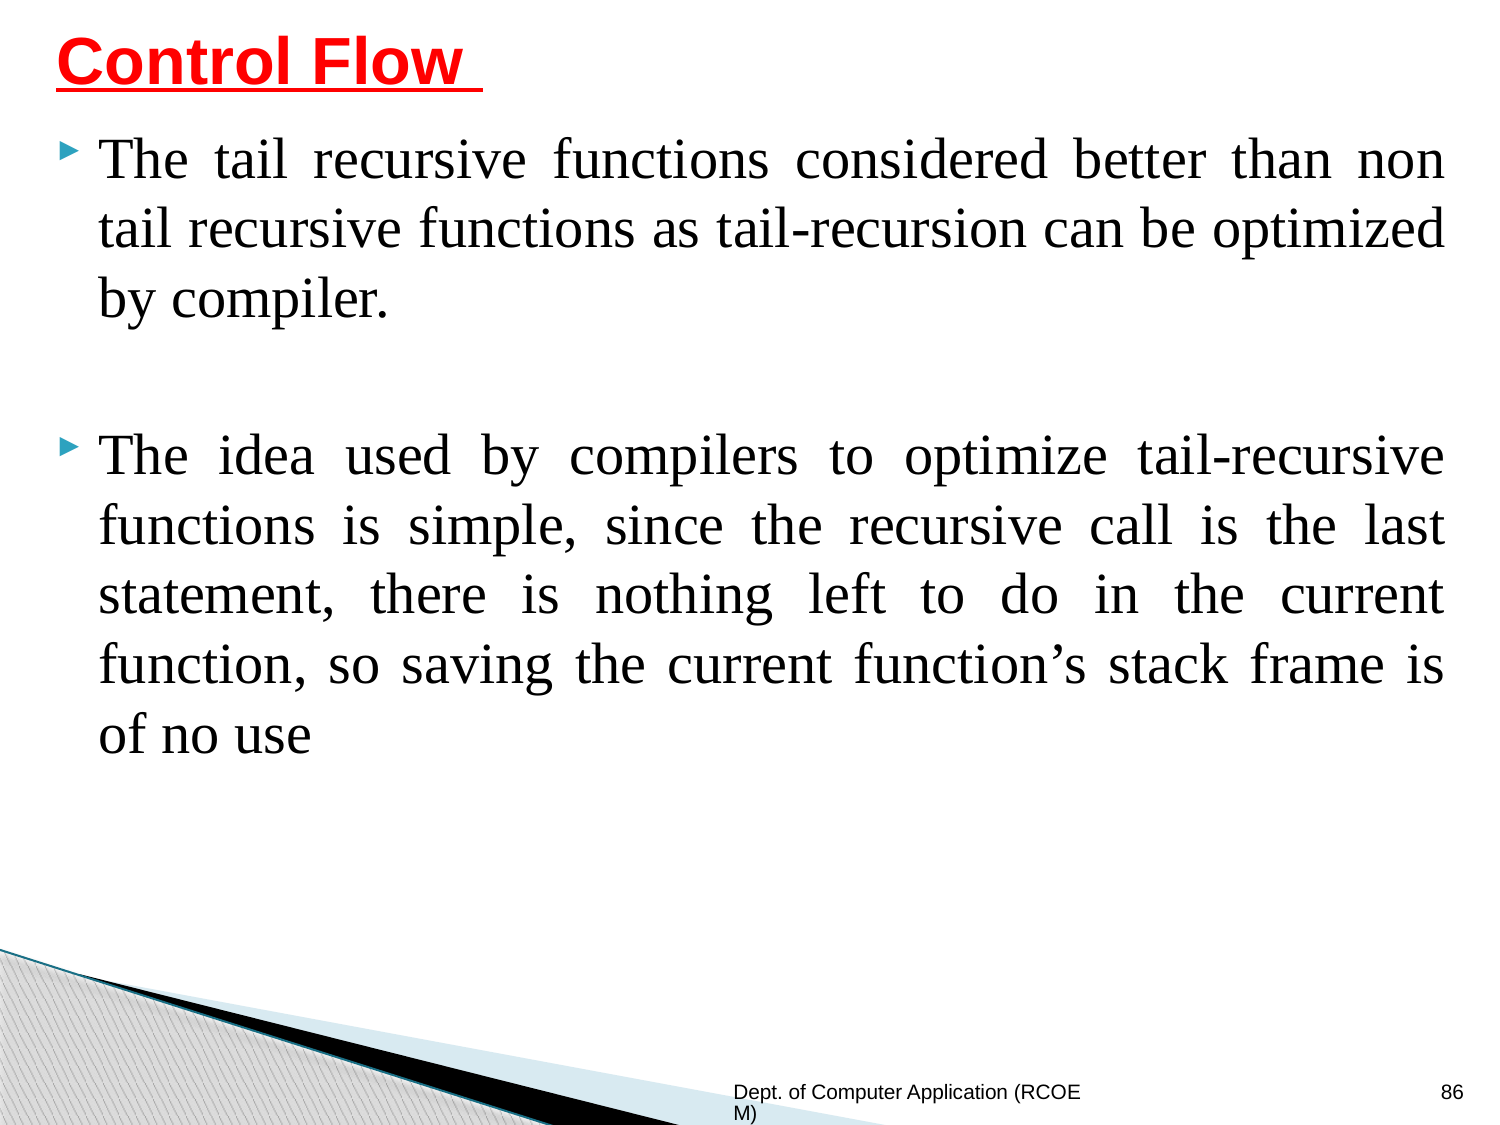

# Control Flow
The tail recursive functions considered better than non tail recursive functions as tail-recursion can be optimized by compiler.

The idea used by compilers to optimize tail-recursive functions is simple, since the recursive call is the last statement, there is nothing left to do in the current function, so saving the current function’s stack frame is of no use

Dept. of Computer Application (RCOEM)
86